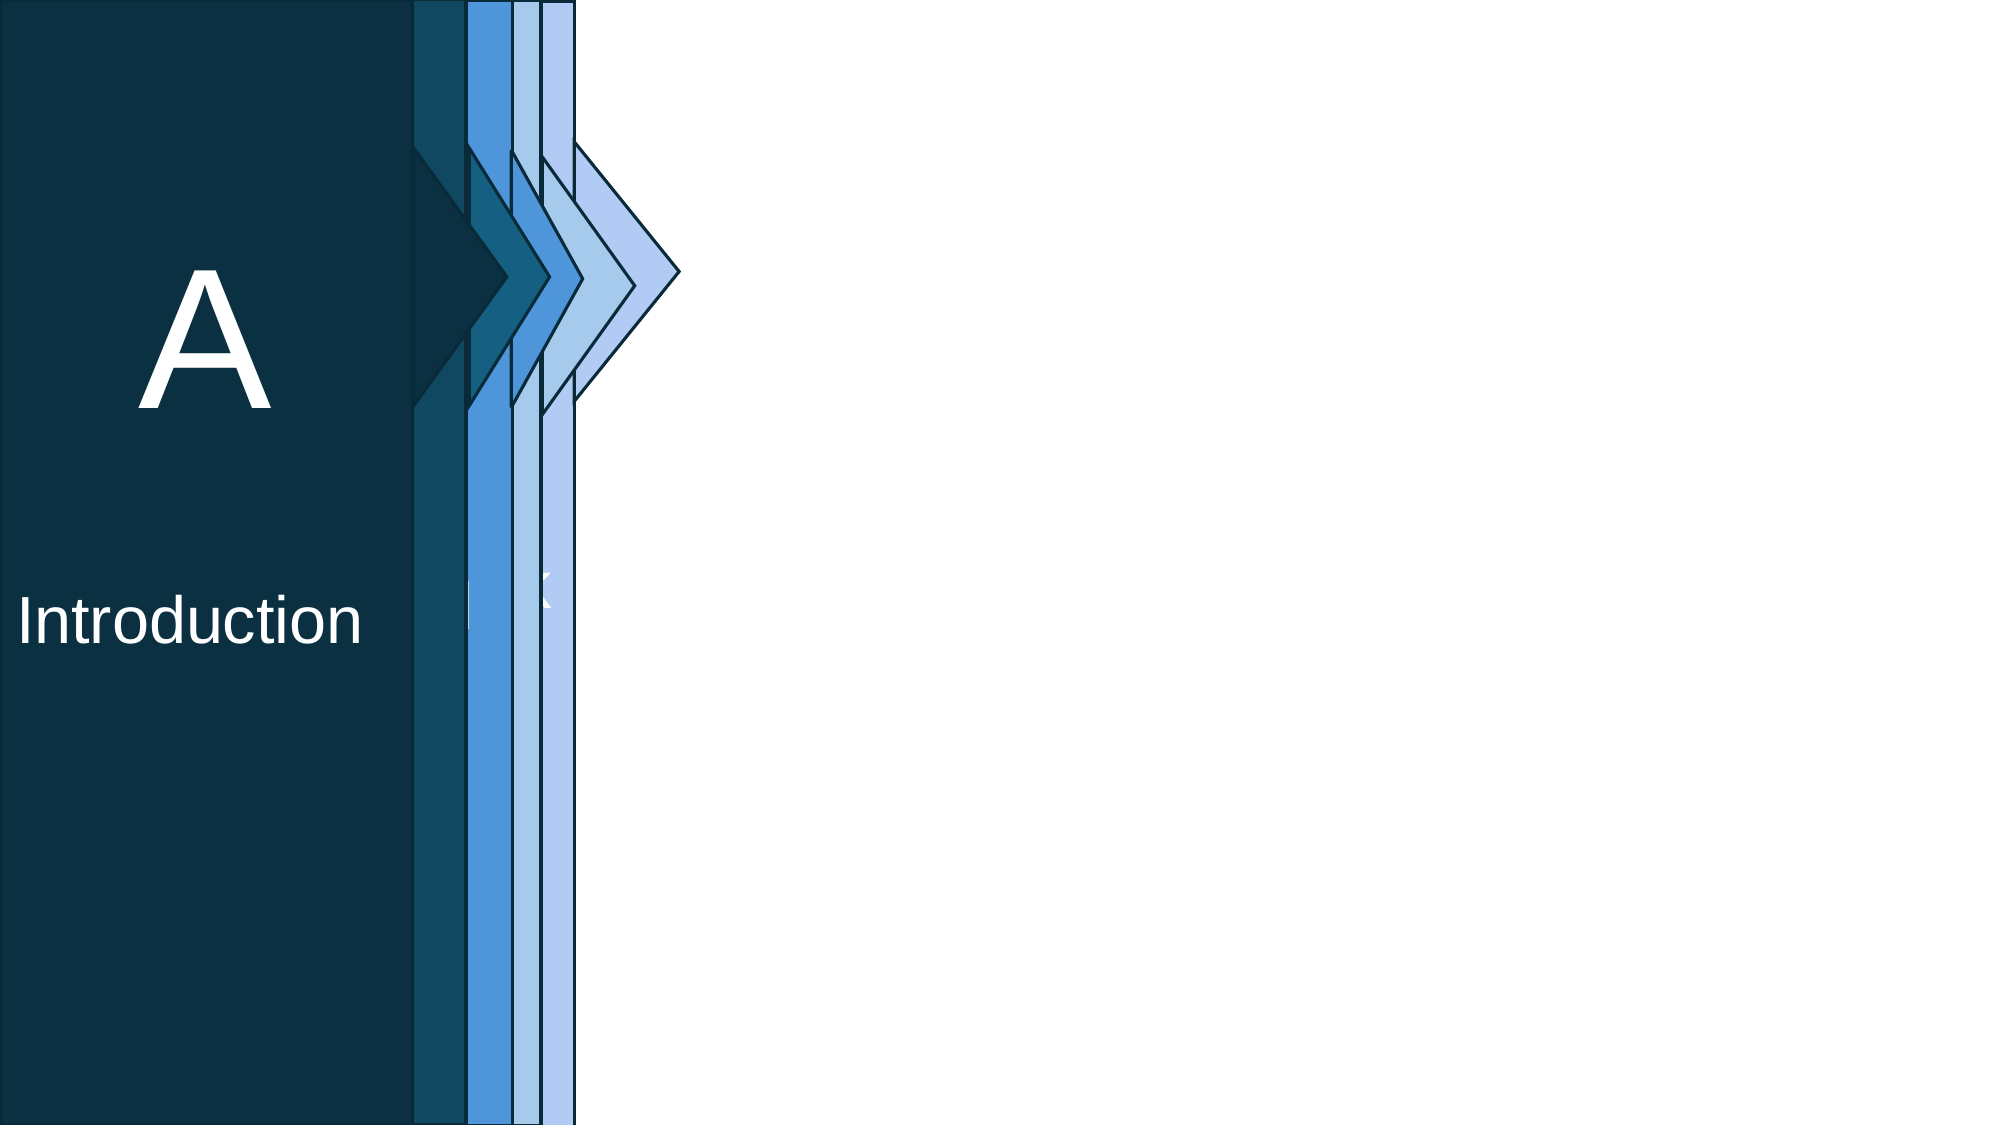

A

Introduction

B

Computer vision

C

Embedded system

D

Desktop Application

E
Future work

E